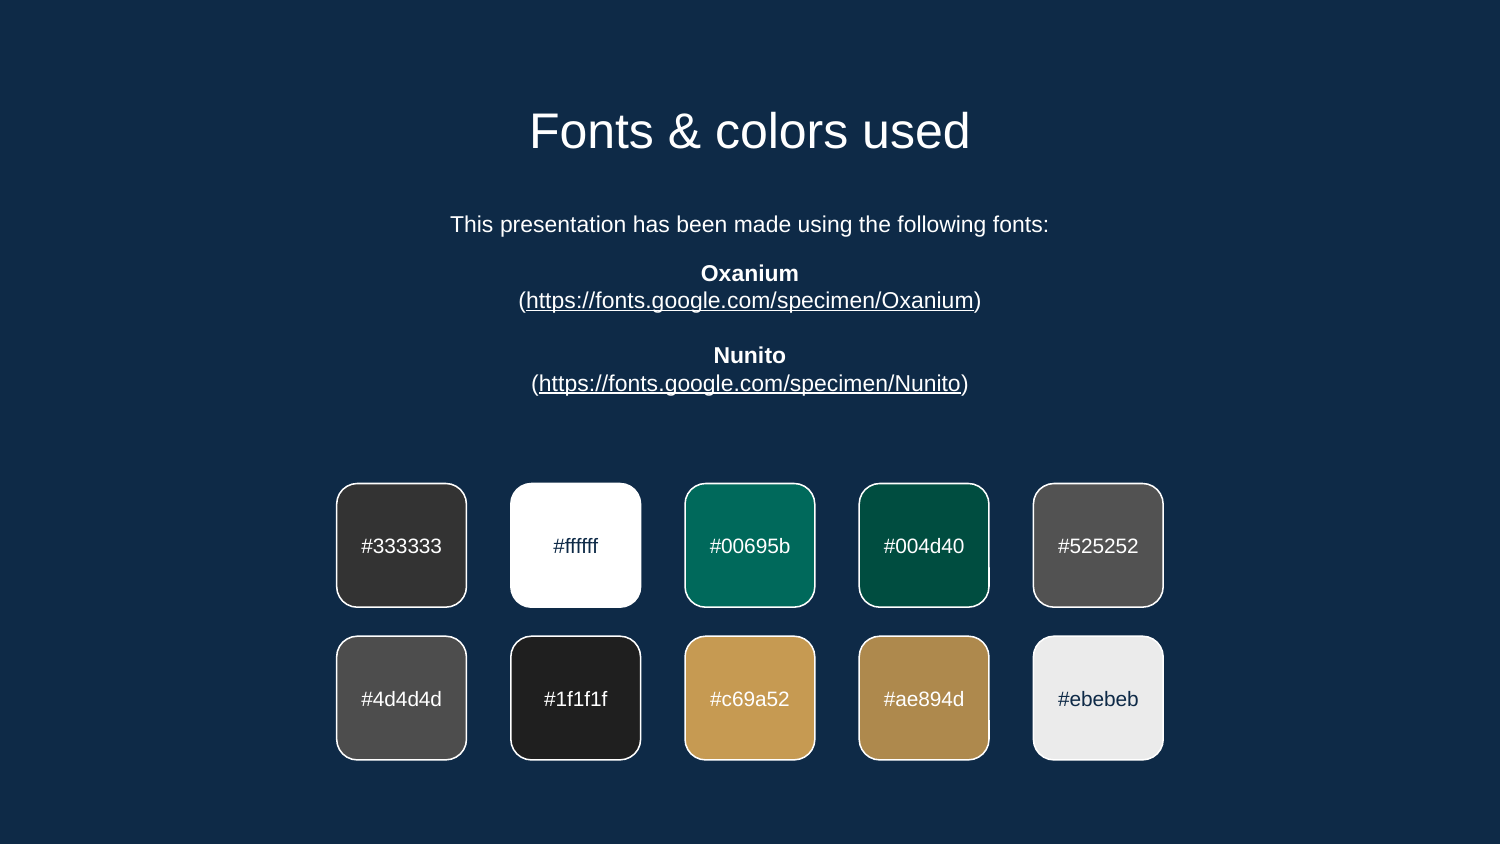

# Fonts & colors used
This presentation has been made using the following fonts:
Oxanium
(https://fonts.google.com/specimen/Oxanium)

Nunito
(https://fonts.google.com/specimen/Nunito)

#333333
#ffffff
#00695b
#004d40
#525252

#4d4d4d
#1f1f1f
#c69a52
#ae894d
#ebebeb